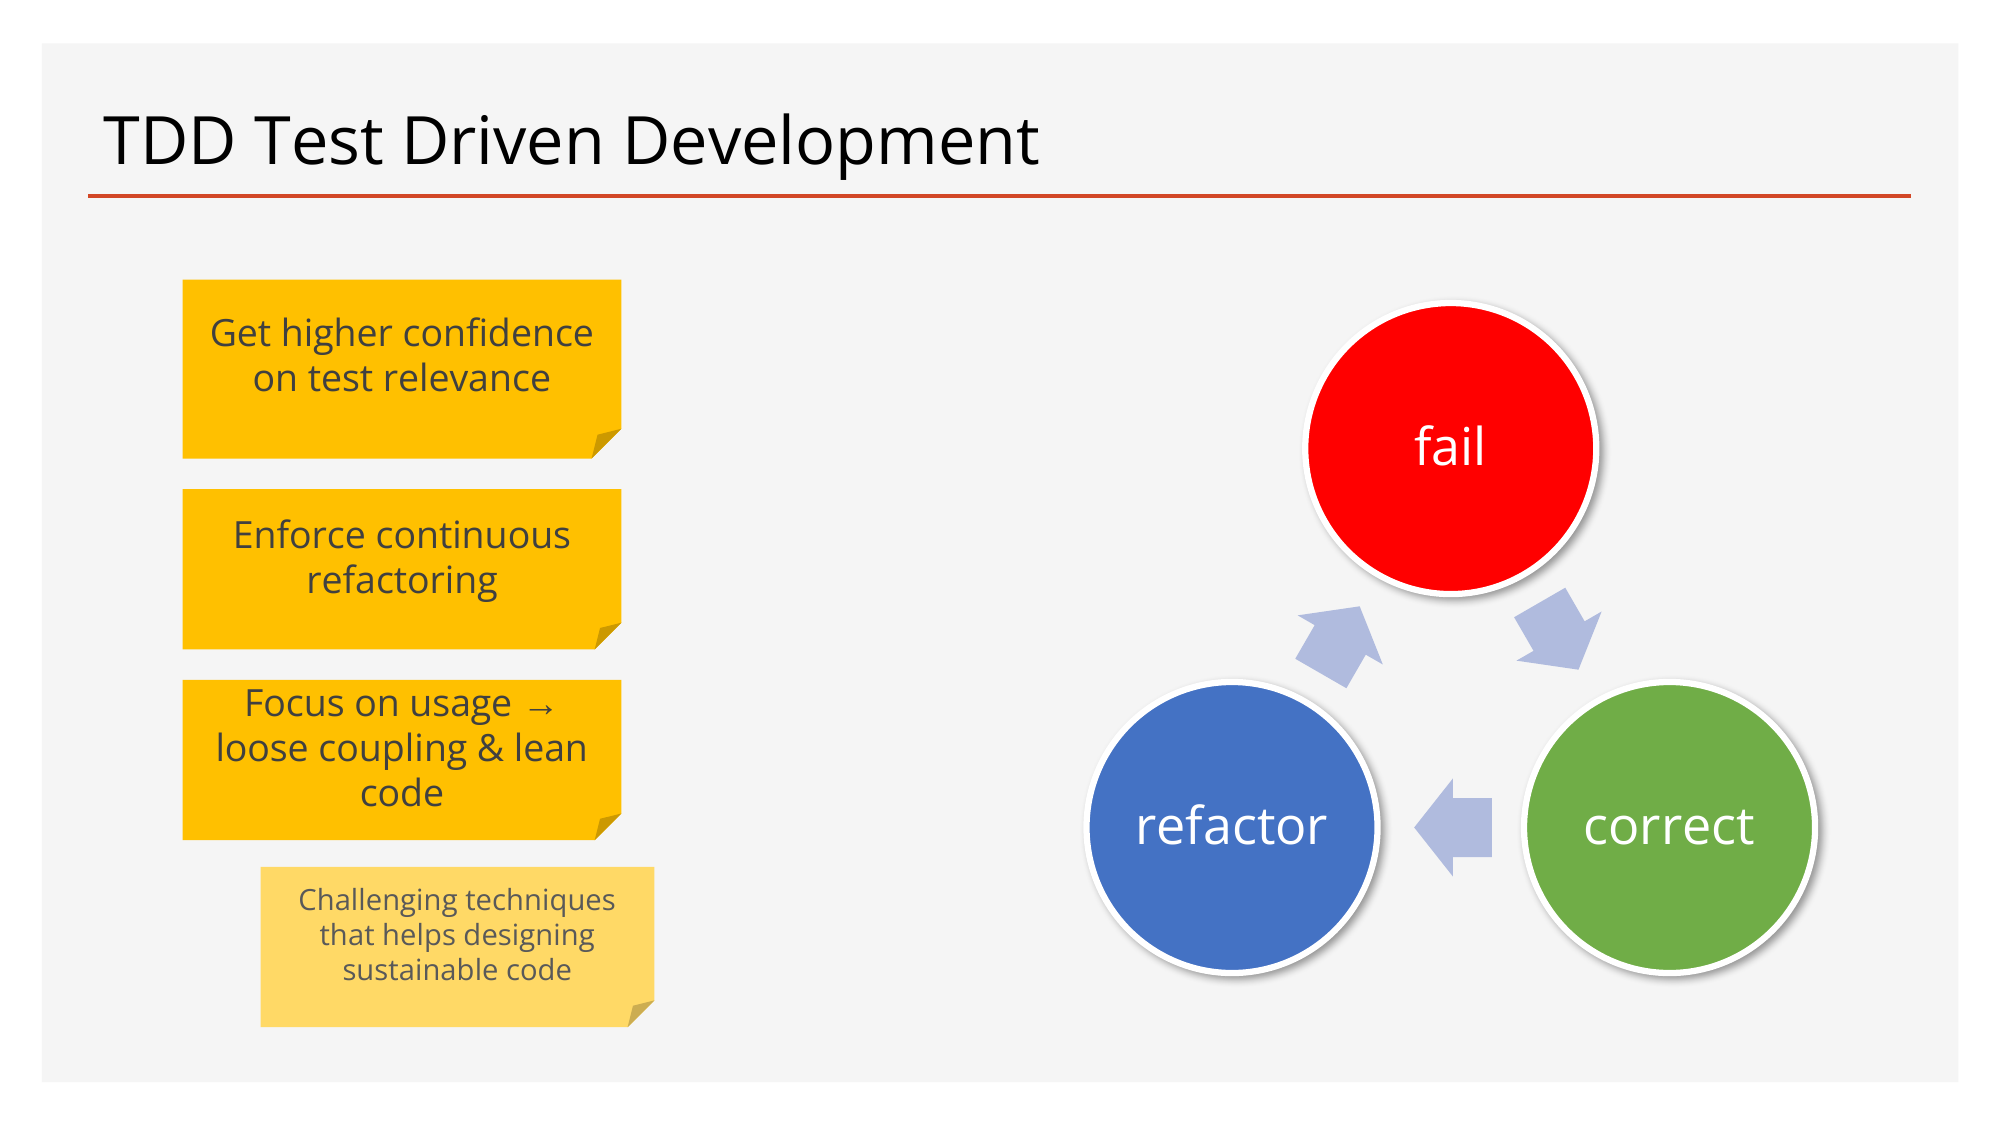

# TDD Test Driven Development
Get higher confidence on test relevance
fail

correct

refactor

Enforce continuous refactoring
Focus on usage → loose coupling & lean code
Challenging techniques that helps designing sustainable code